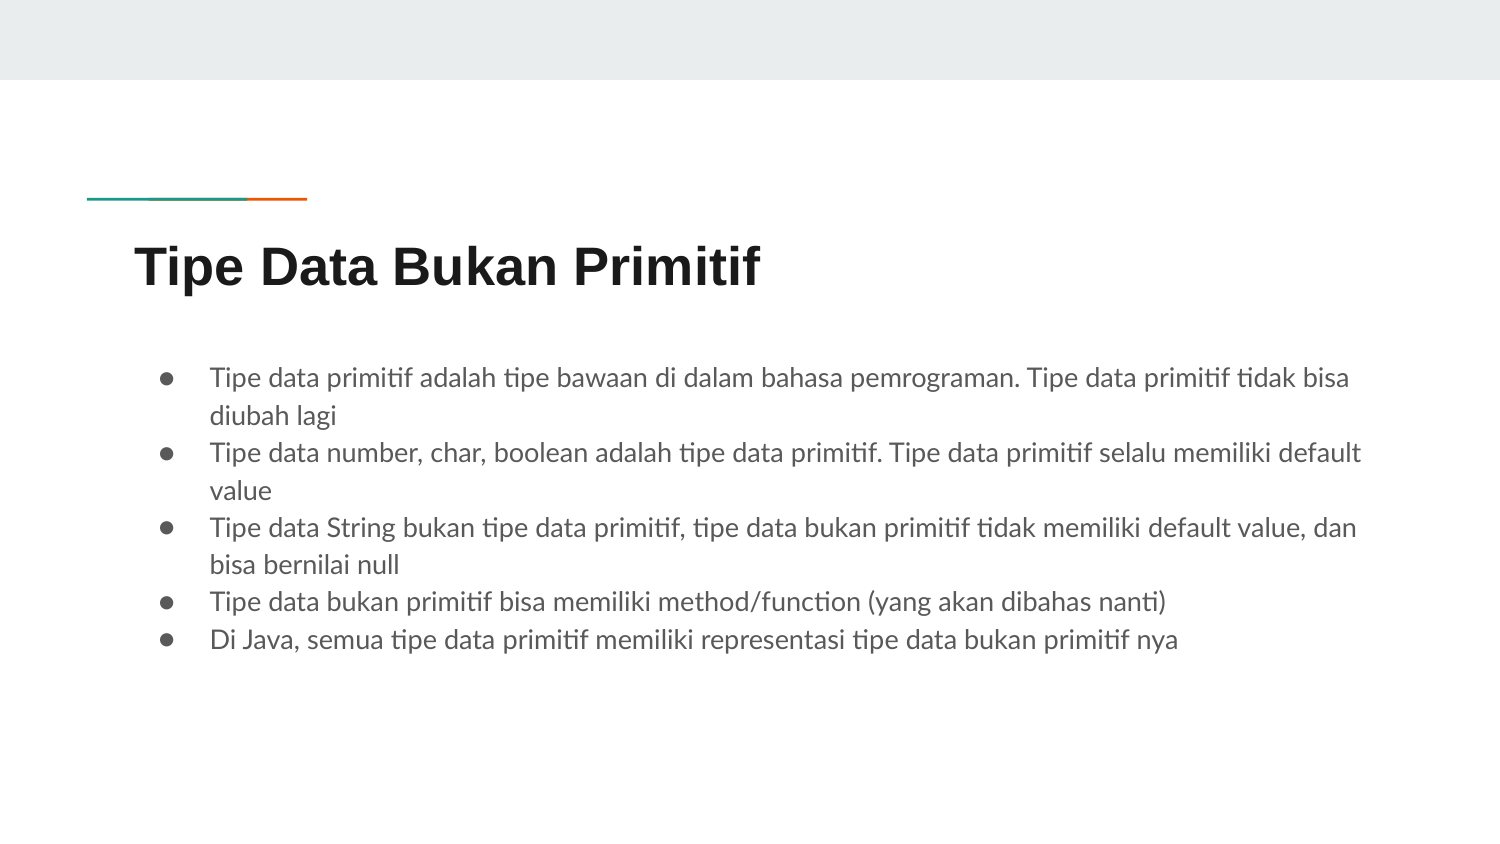

# Tipe Data Bukan Primitif
Tipe data primitif adalah tipe bawaan di dalam bahasa pemrograman. Tipe data primitif tidak bisa diubah lagi
Tipe data number, char, boolean adalah tipe data primitif. Tipe data primitif selalu memiliki default value
Tipe data String bukan tipe data primitif, tipe data bukan primitif tidak memiliki default value, dan bisa bernilai null
Tipe data bukan primitif bisa memiliki method/function (yang akan dibahas nanti)
Di Java, semua tipe data primitif memiliki representasi tipe data bukan primitif nya